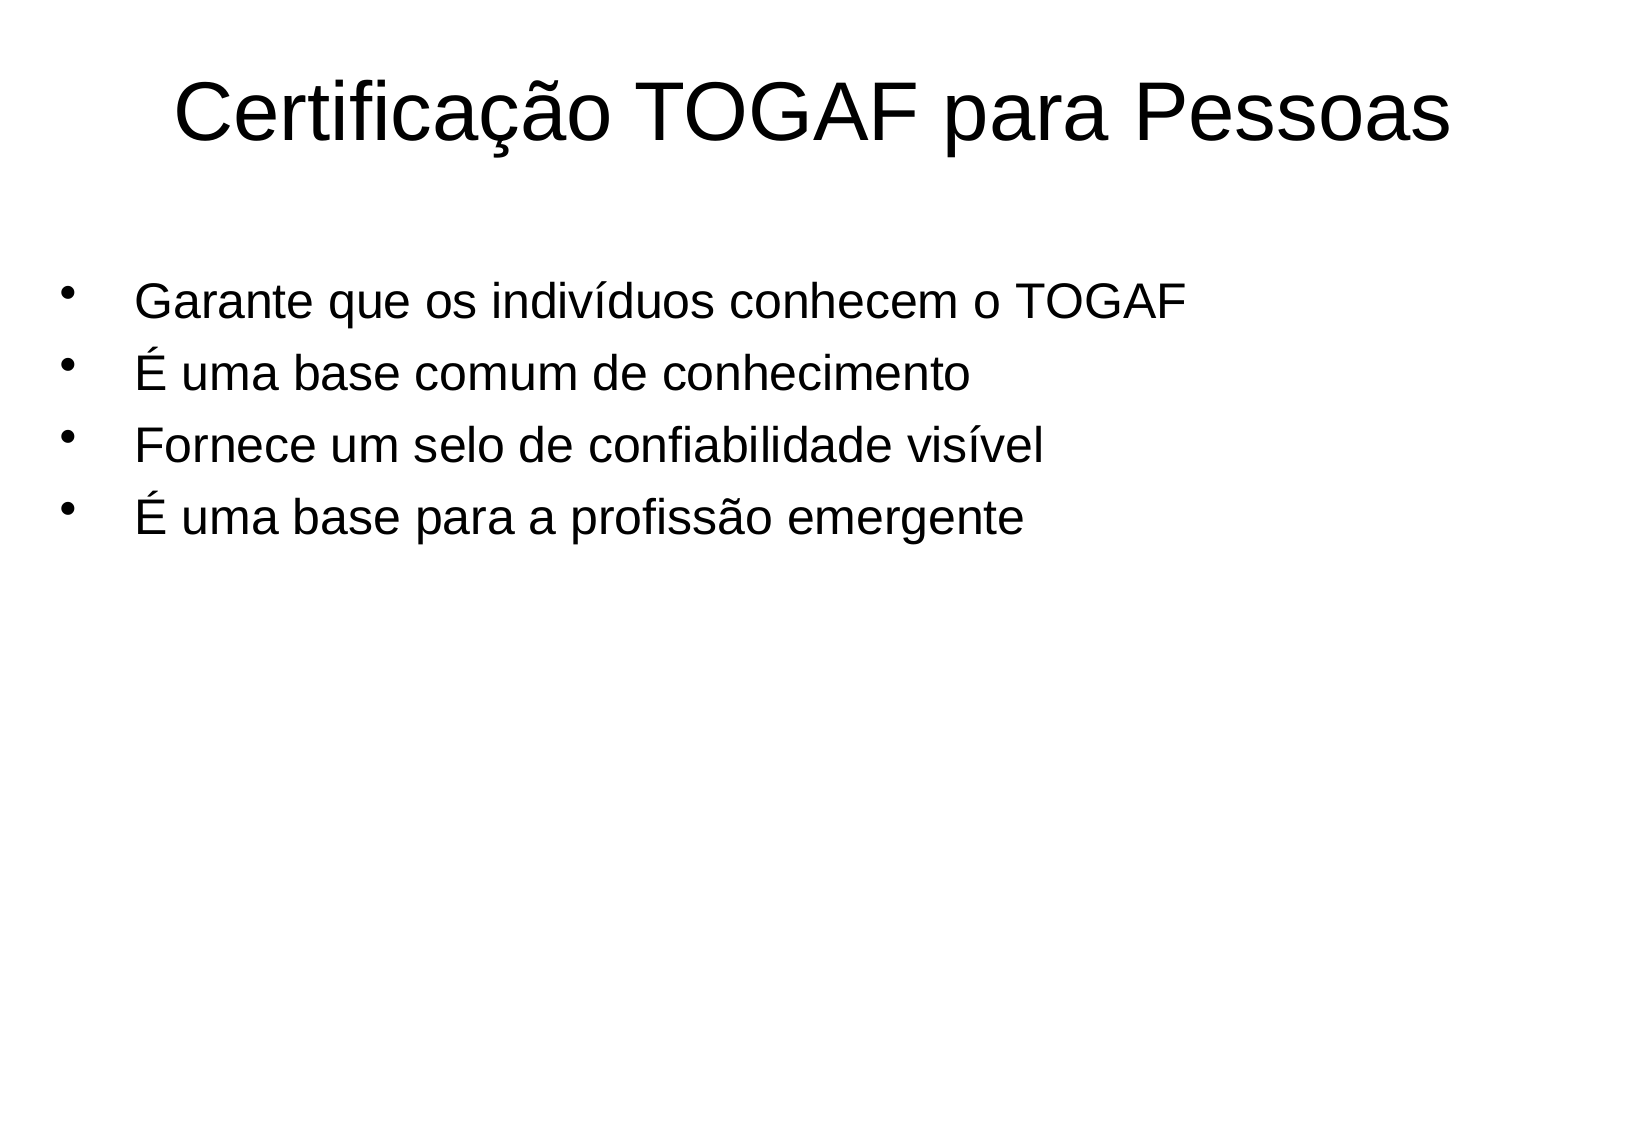

# Certificação TOGAF para Pessoas
Garante que os indivíduos conhecem o TOGAF
É uma base comum de conhecimento
Fornece um selo de confiabilidade visível
É uma base para a profissão emergente